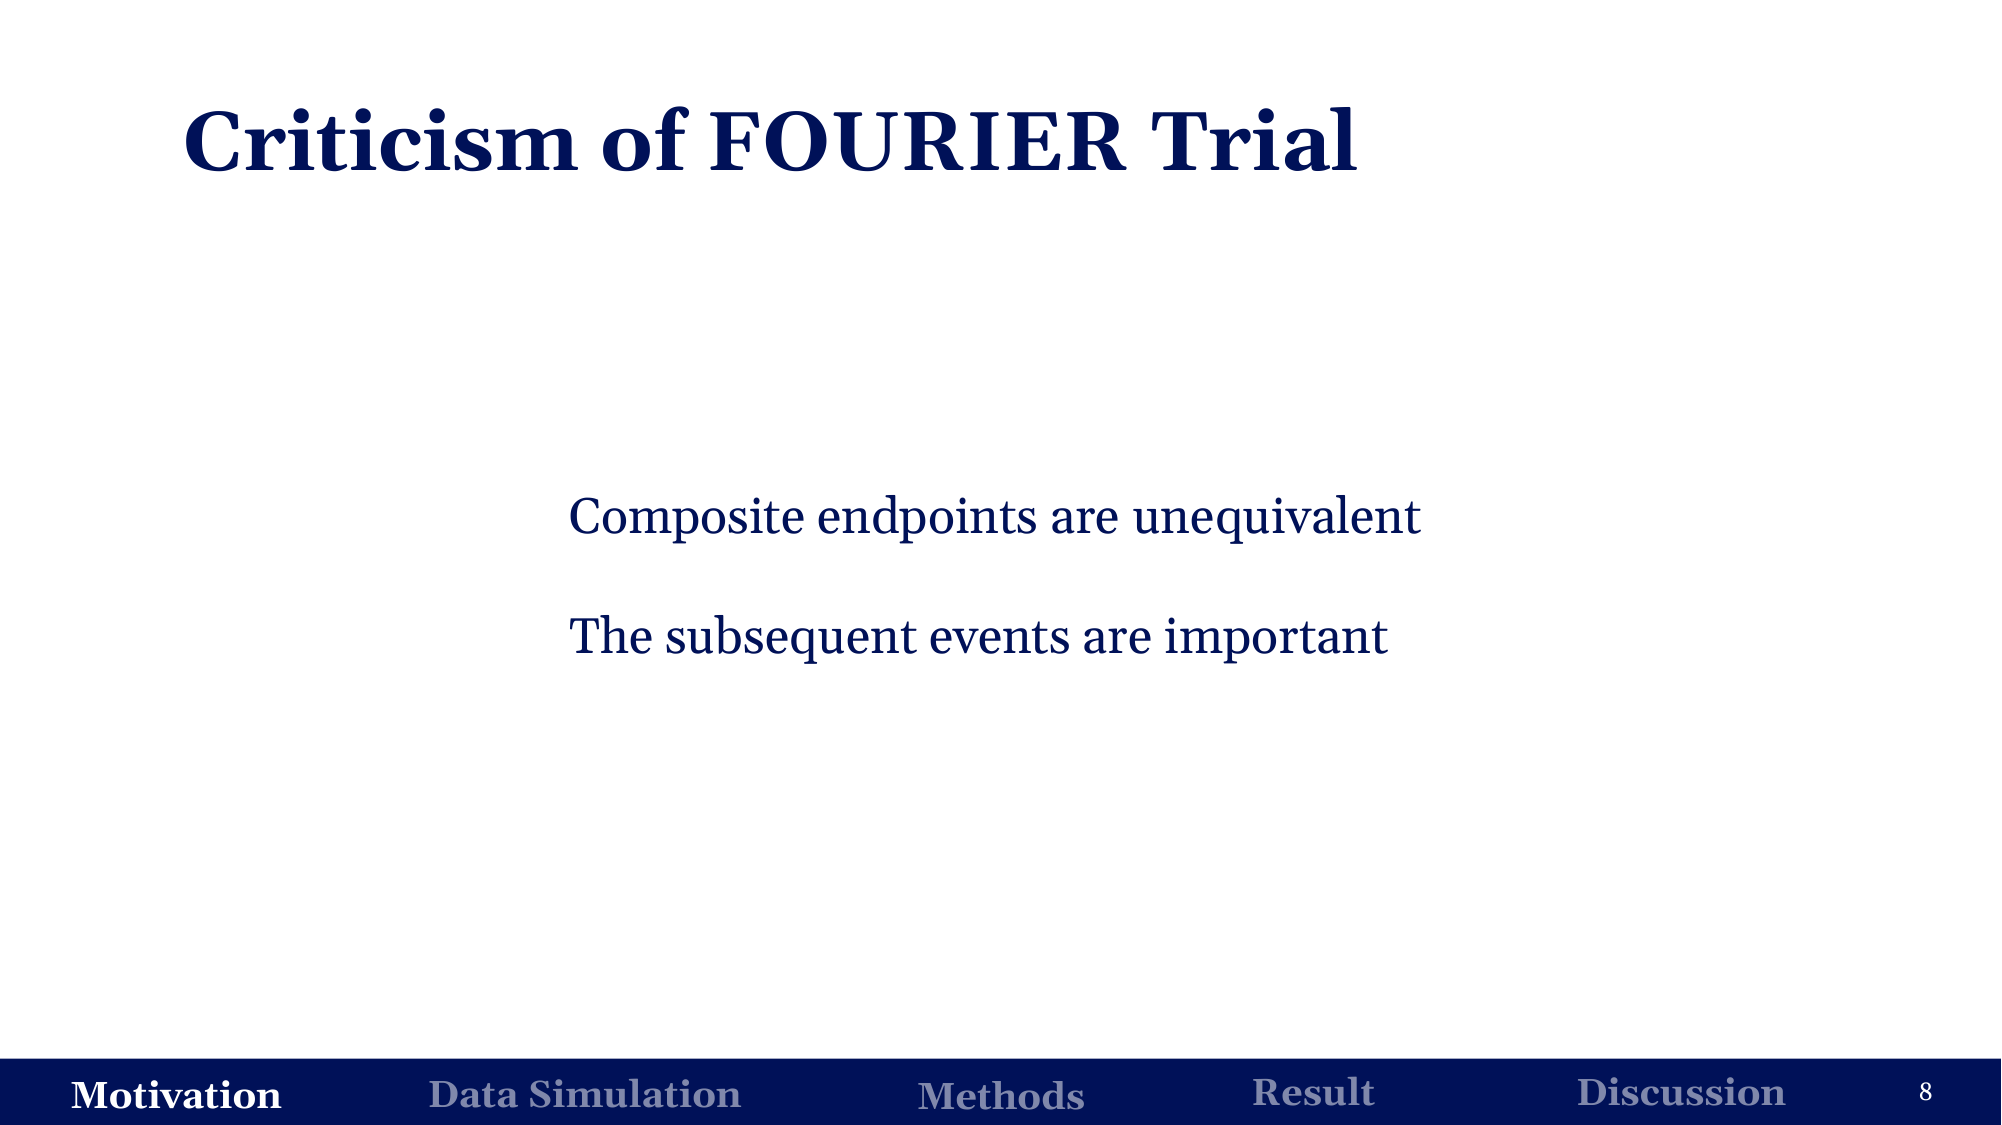

Criticism of FOURIER Trial
Composite endpoints are unequivalent

The subsequent events are important
Result
Discussion
Data Simulation
Motivation
Methods
8